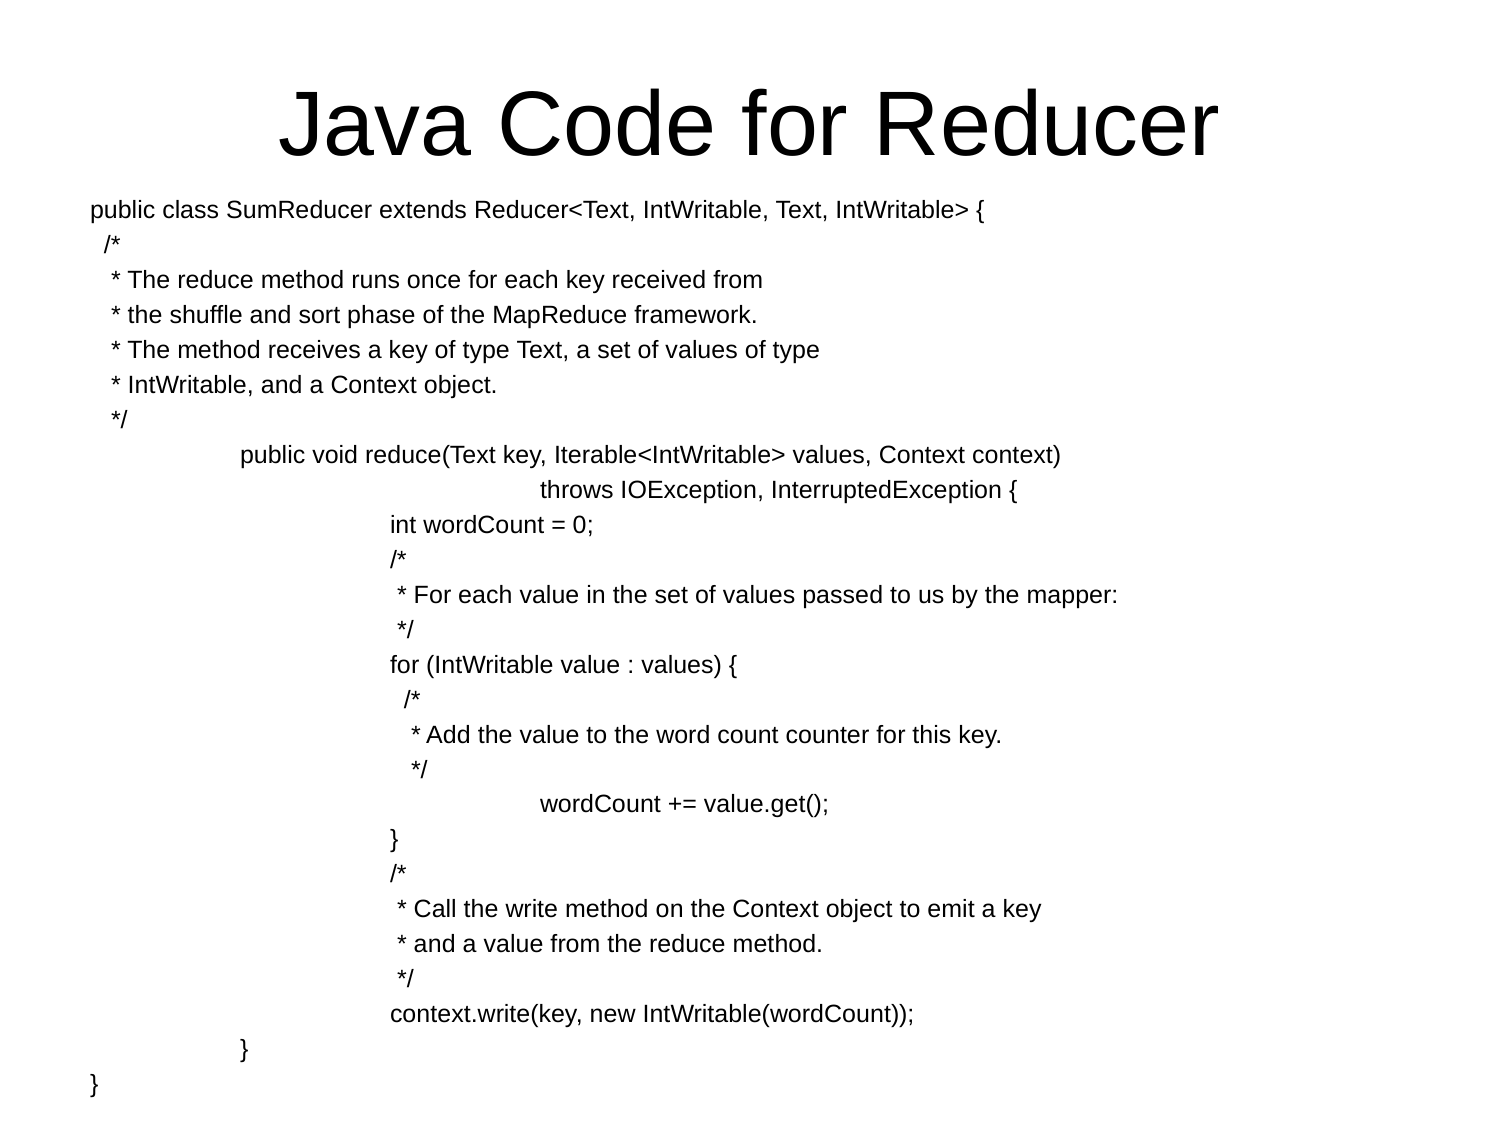

# Java Code for Reducer
public class SumReducer extends Reducer<Text, IntWritable, Text, IntWritable> {
  /*
   * The reduce method runs once for each key received from
   * the shuffle and sort phase of the MapReduce framework.
   * The method receives a key of type Text, a set of values of type
   * IntWritable, and a Context object.
   */
	public void reduce(Text key, Iterable<IntWritable> values, Context context)
			throws IOException, InterruptedException {
		int wordCount = 0;
		/*
		 * For each value in the set of values passed to us by the mapper:
		 */
		for (IntWritable value : values) {
		  /*
		   * Add the value to the word count counter for this key.
		   */
			wordCount += value.get();
		}
		/*
		 * Call the write method on the Context object to emit a key
		 * and a value from the reduce method.
		 */
		context.write(key, new IntWritable(wordCount));
	}
}